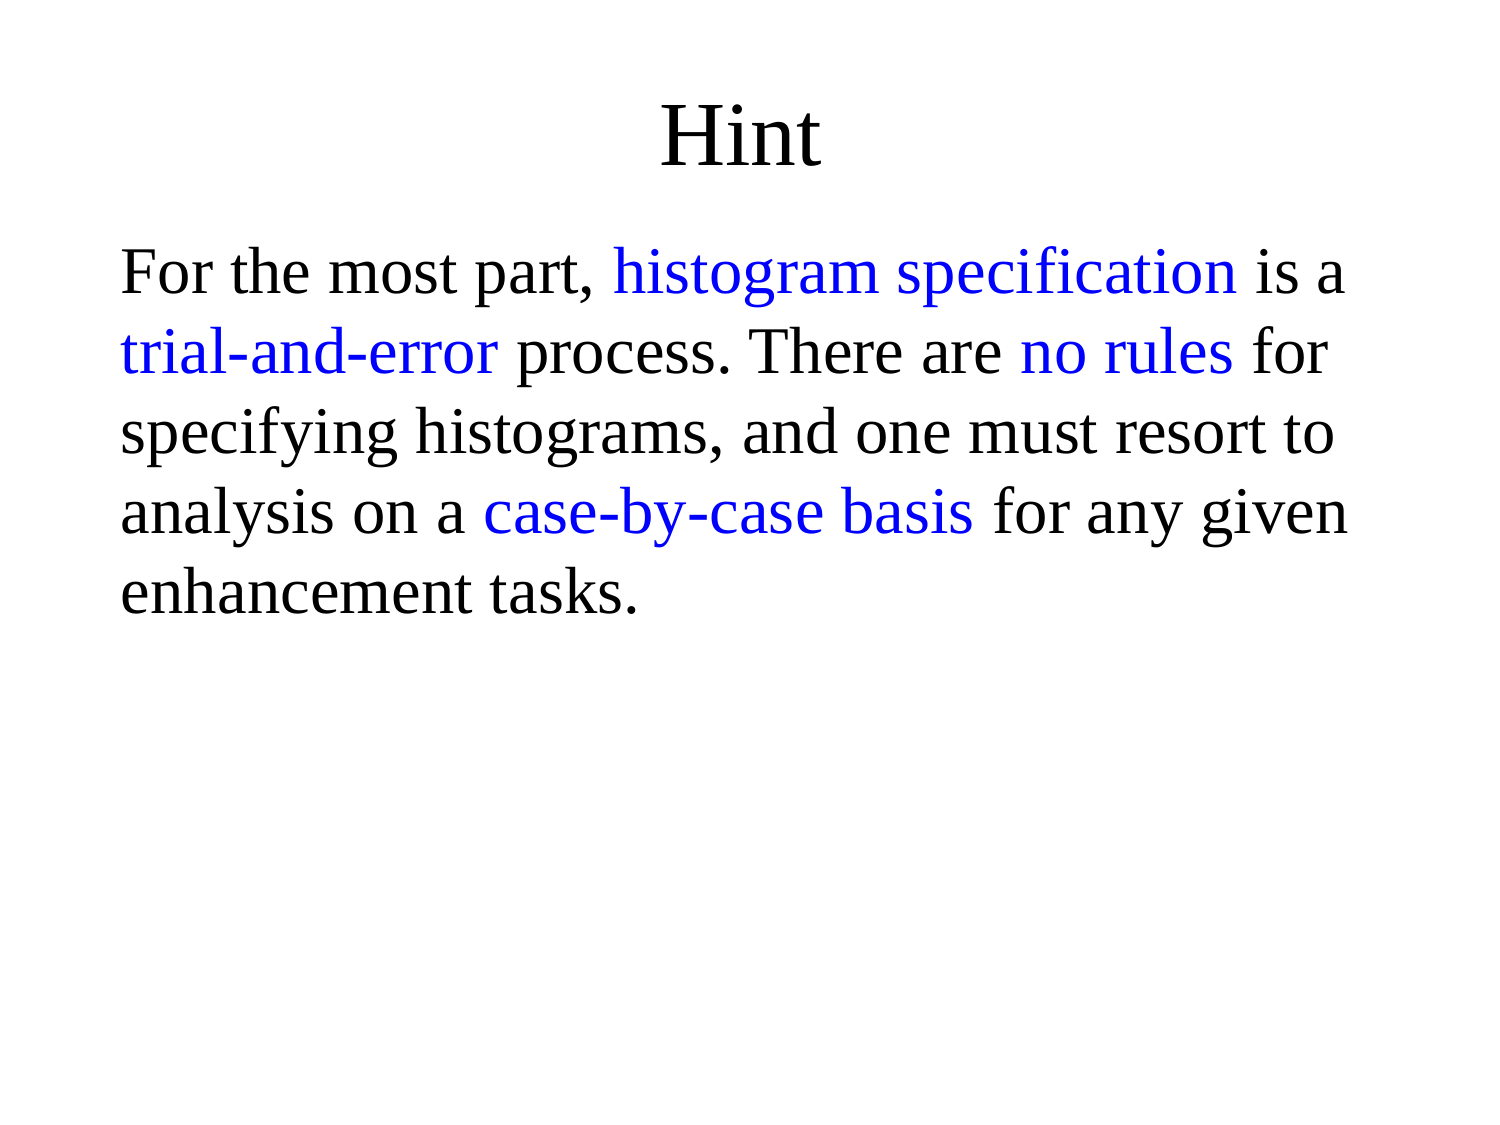

Hint
For the most part, histogram specification is a trial-and-error process. There are no rules for specifying histograms, and one must resort to analysis on a case-by-case basis for any given enhancement tasks.